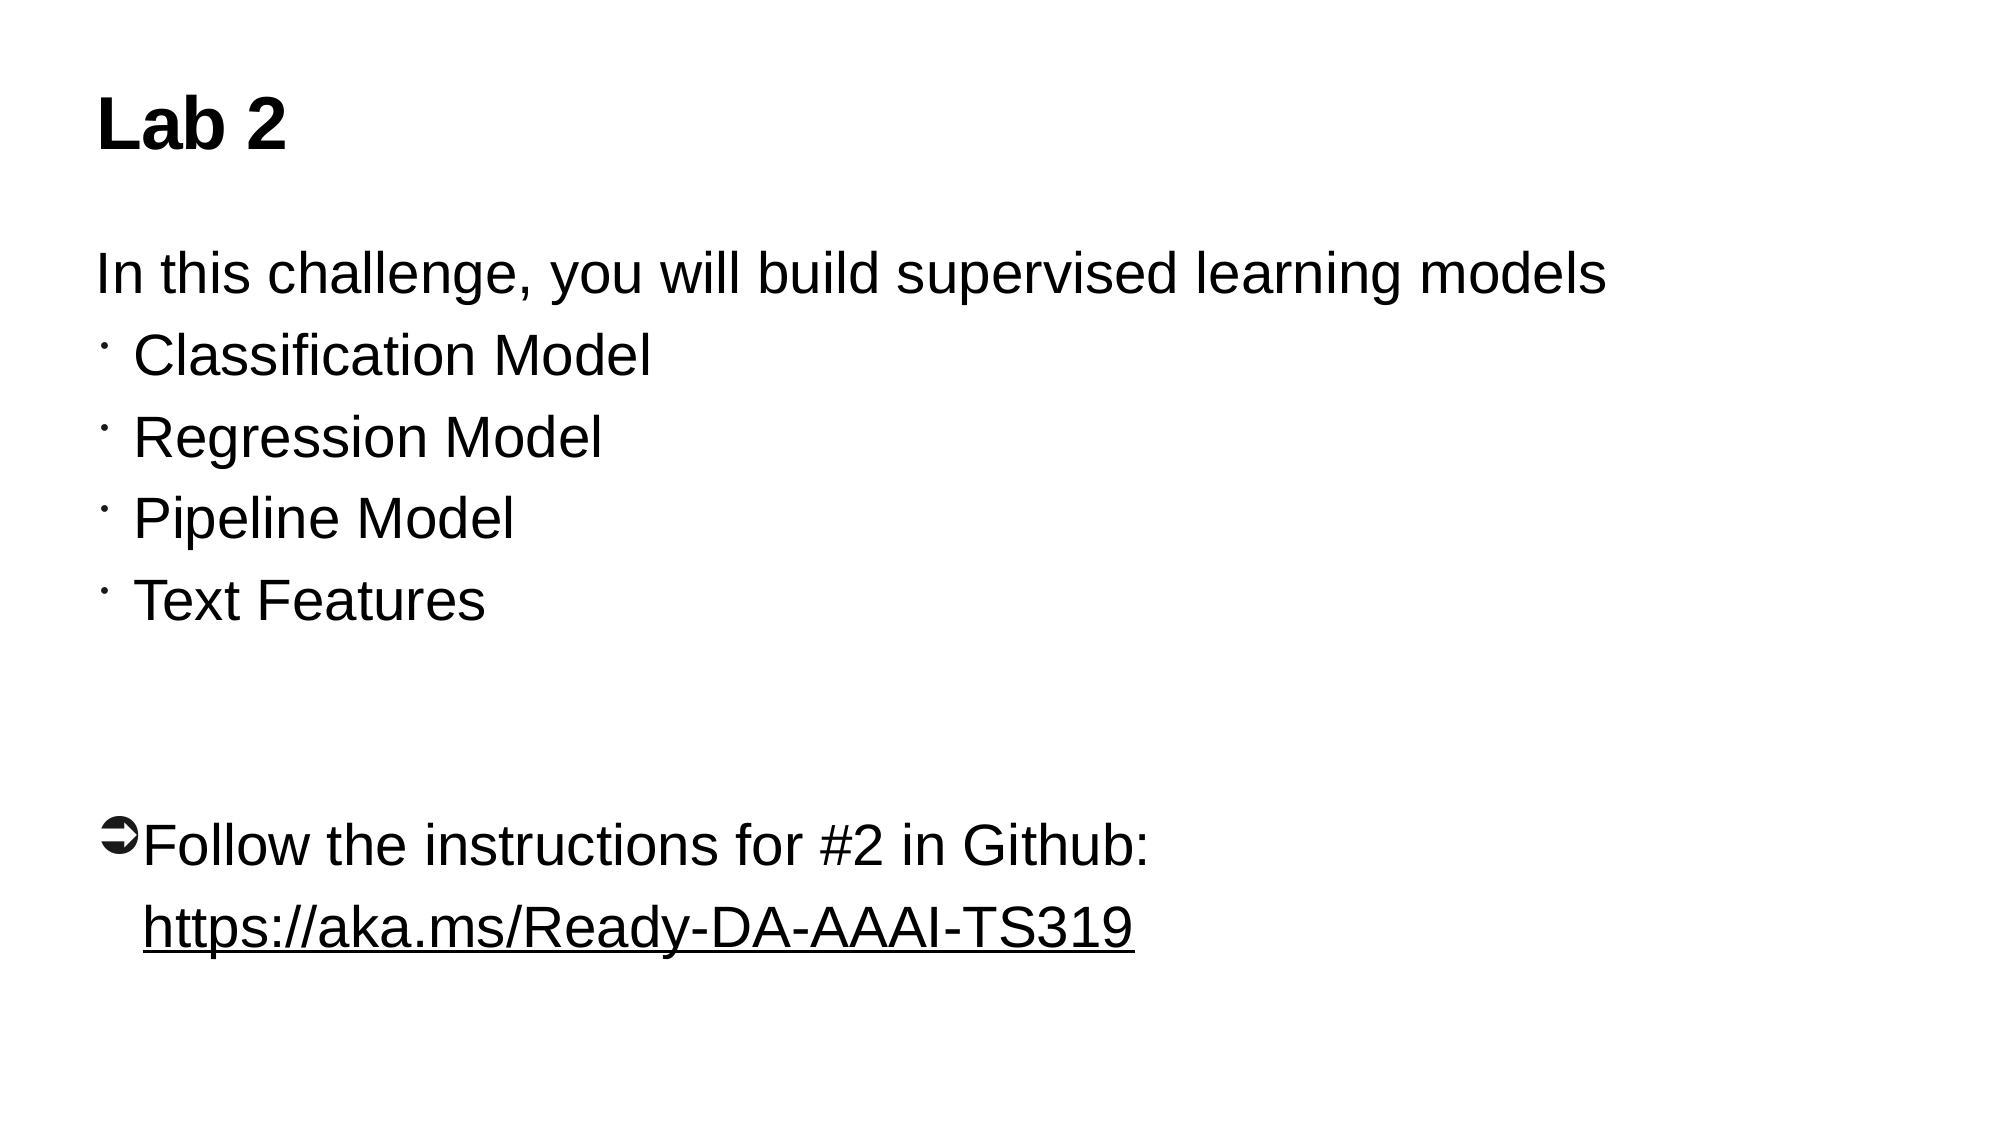

# Lab 2
In this challenge, you will build supervised learning models
Classification Model
Regression Model
Pipeline Model
Text Features

Follow the instructions for #2 in Github:
https://aka.ms/Ready-DA-AAAI-TS319